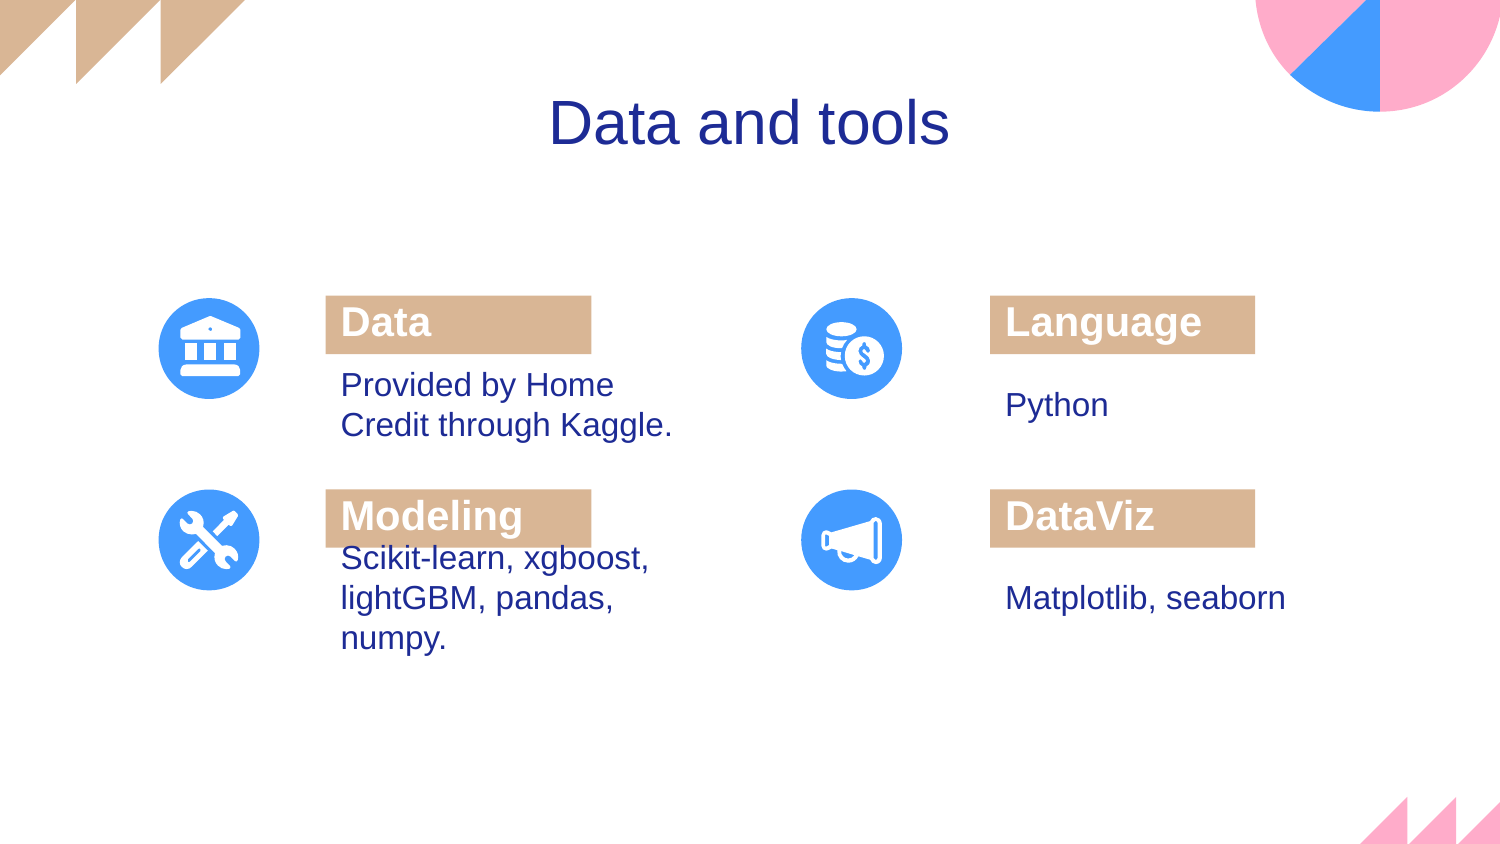

# Data and tools
Data
Language

Provided by Home Credit through Kaggle.
Python
Modeling
DataViz

Scikit-learn, xgboost, lightGBM, pandas, numpy.
Matplotlib, seaborn